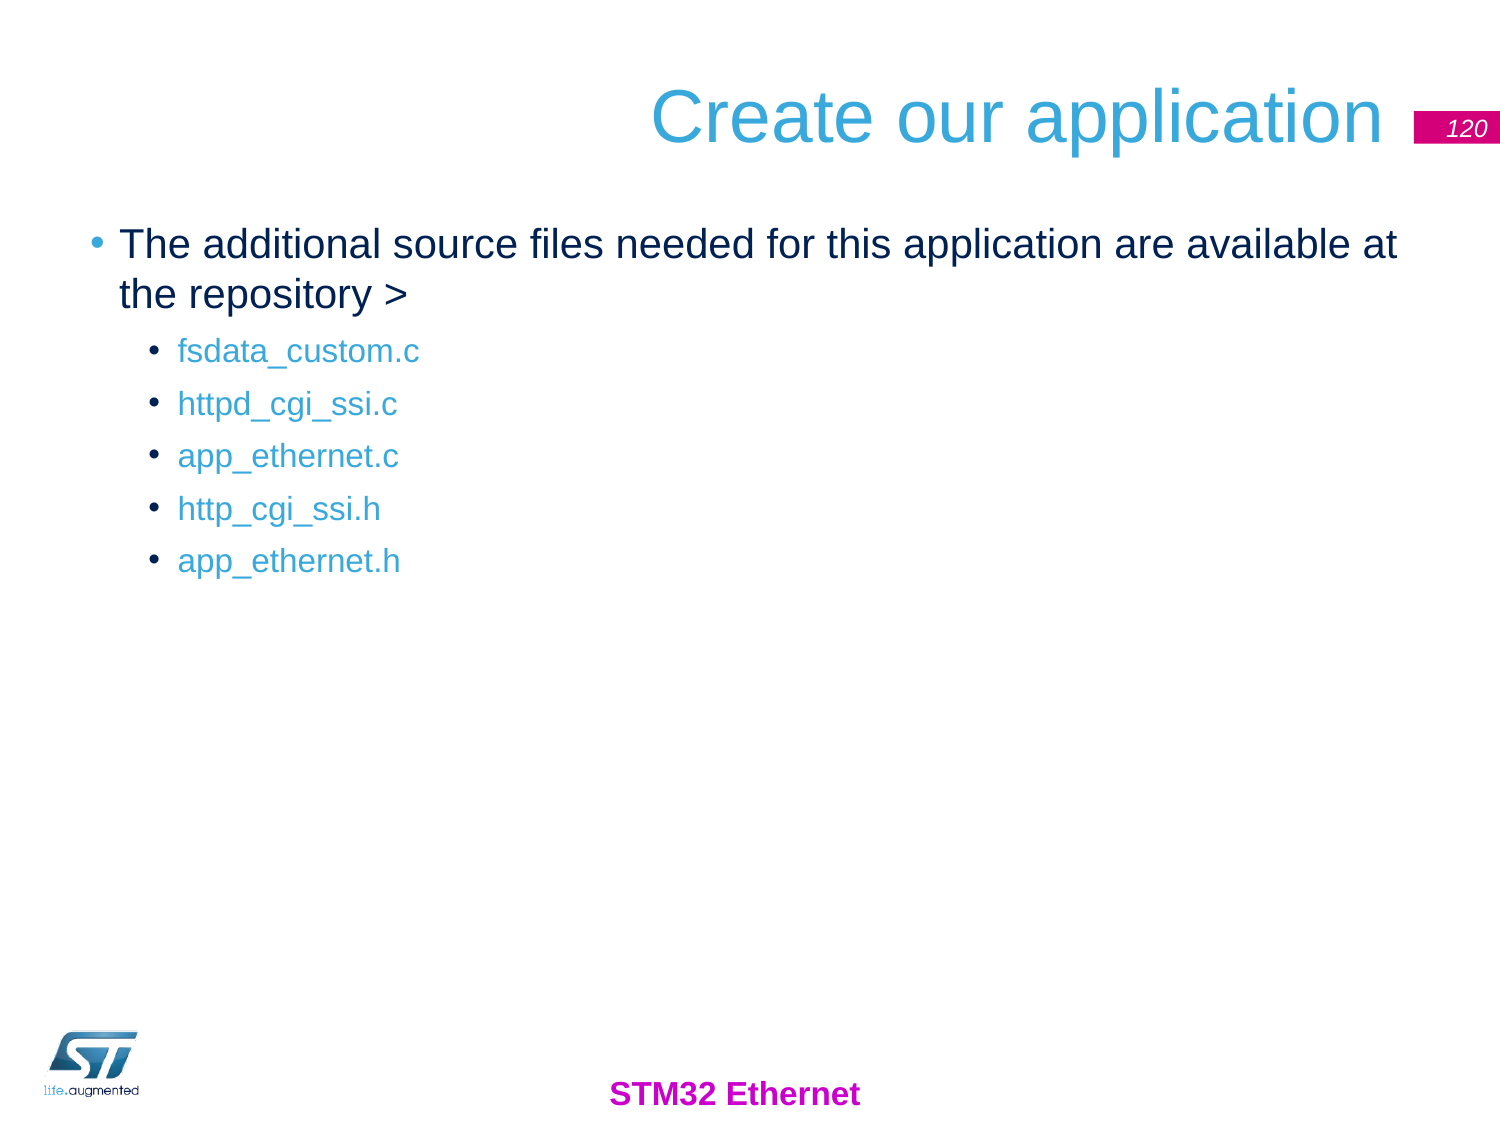

# Create our application
120
The additional source files needed for this application are available at the repository >
fsdata_custom.c
httpd_cgi_ssi.c
app_ethernet.c
http_cgi_ssi.h
app_ethernet.h